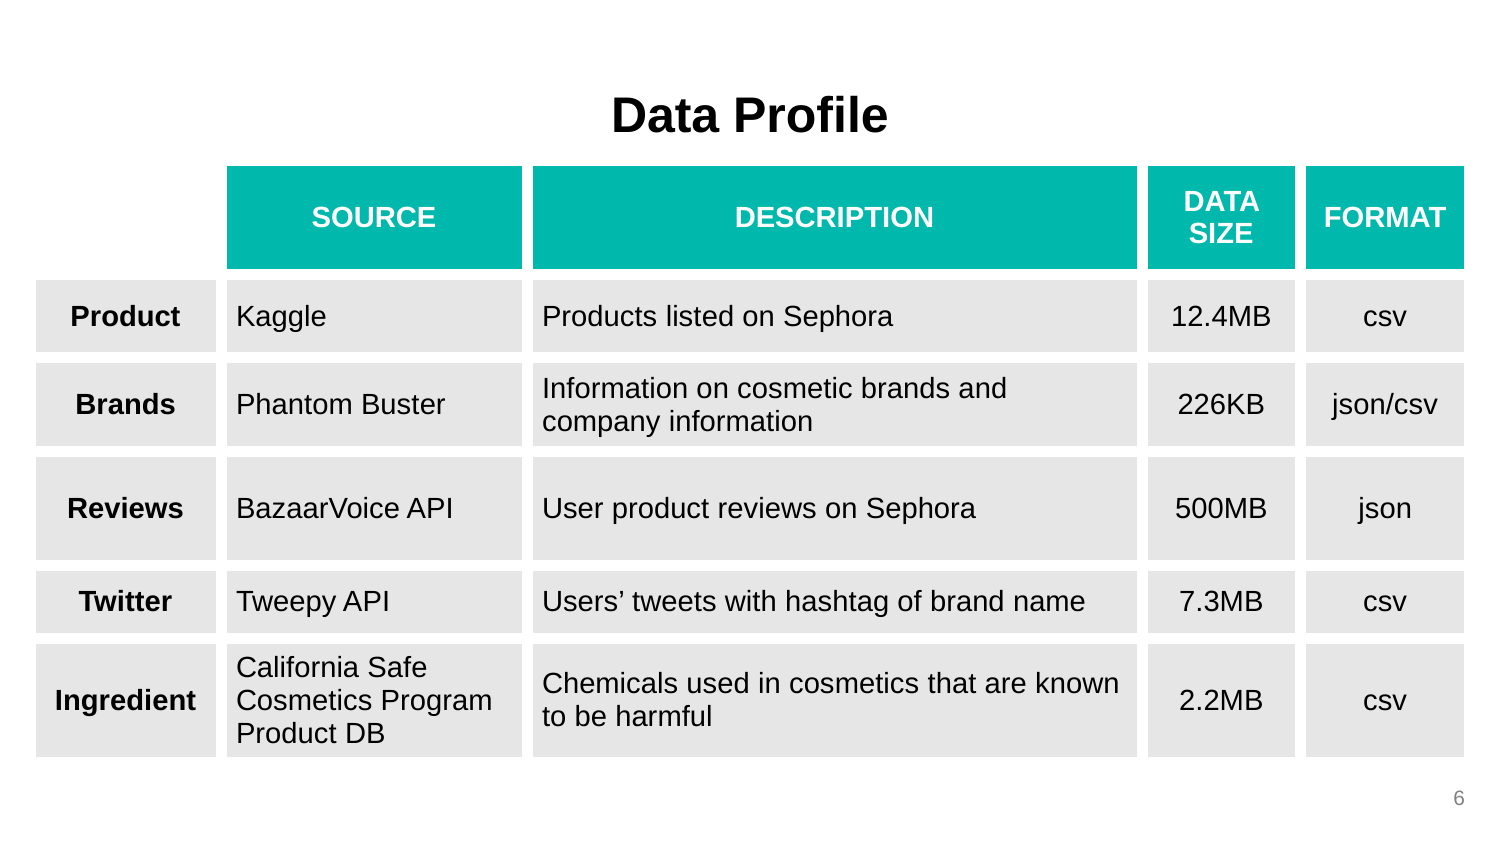

# Data Profile
|  | SOURCE | DESCRIPTION | DATA SIZE | FORMAT |
| --- | --- | --- | --- | --- |
| Product | Kaggle | Products listed on Sephora | 12.4MB | csv |
| Brands | Phantom Buster | Information on cosmetic brands and company information | 226KB | json/csv |
| Reviews | BazaarVoice API | User product reviews on Sephora | 500MB | json |
| Twitter | Tweepy API | Users’ tweets with hashtag of brand name | 7.3MB | csv |
| Ingredient | California Safe Cosmetics Program Product DB | Chemicals used in cosmetics that are known to be harmful | 2.2MB | csv |
6